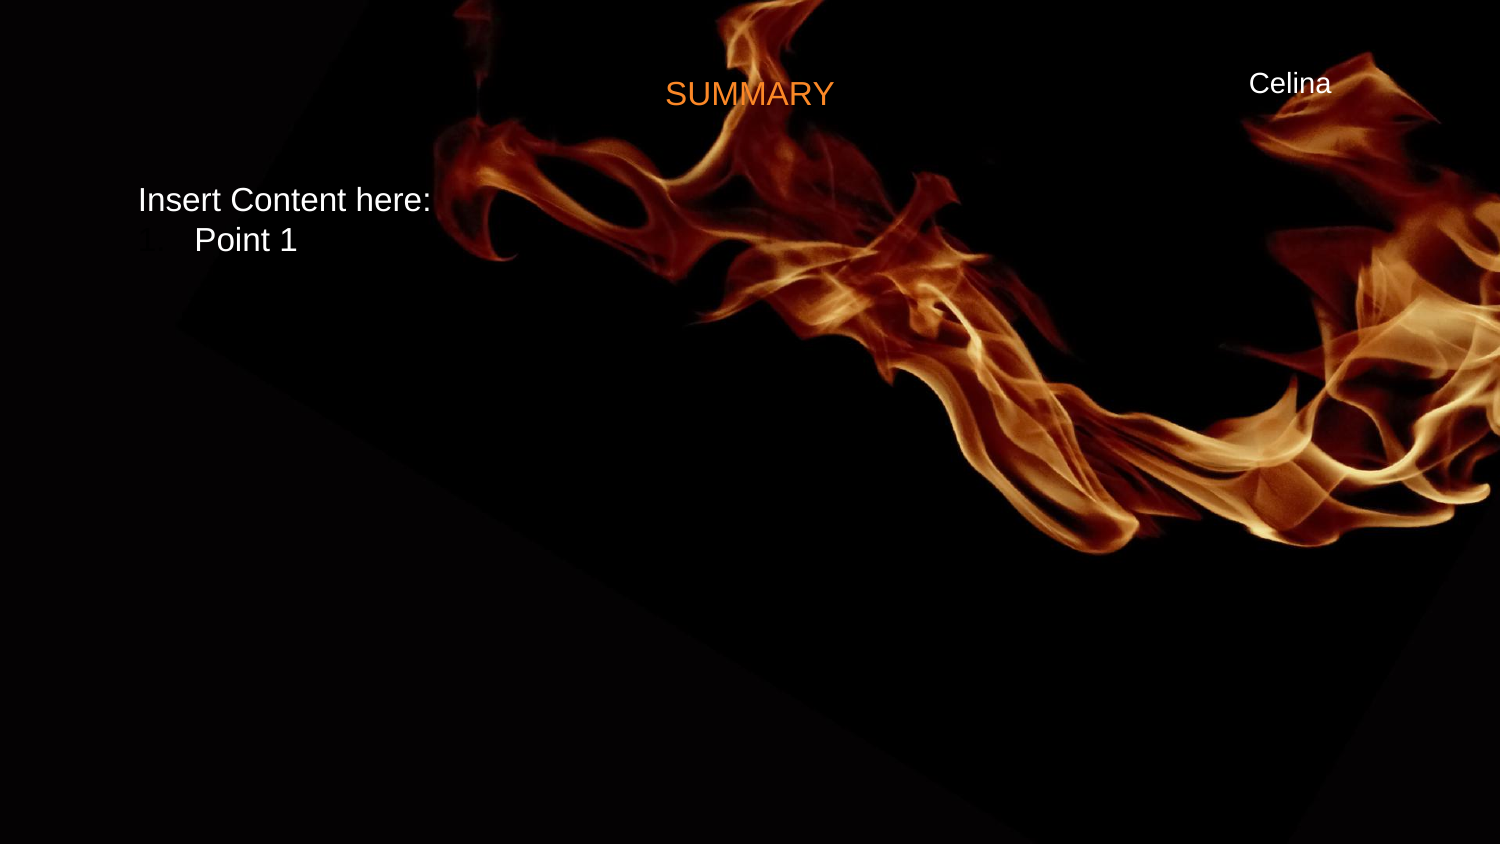

# SUMMARY
Celina
Insert Content here:
Point 1